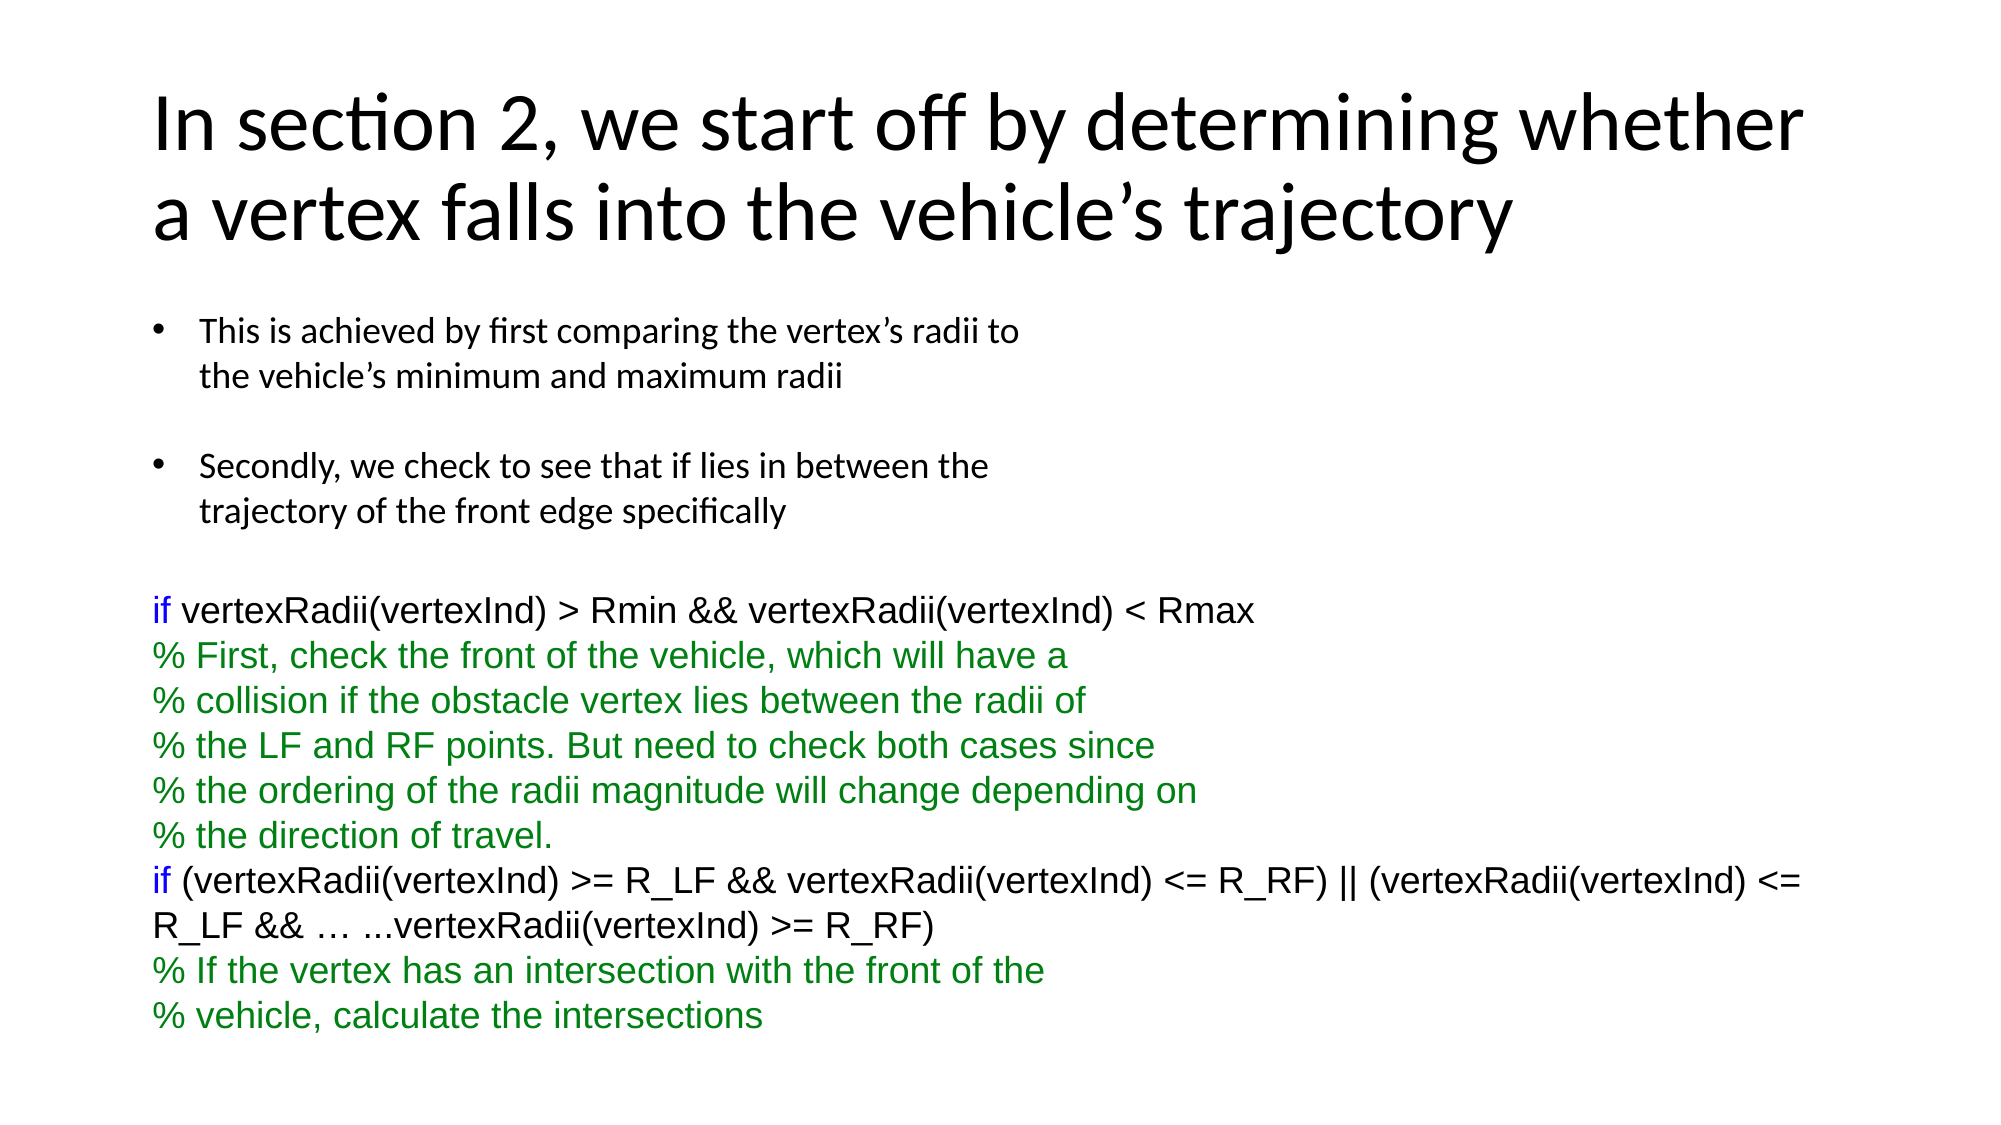

# In section 2, we start off by determining whether a vertex falls into the vehicle’s trajectory
This is achieved by first comparing the vertex’s radii to the vehicle’s minimum and maximum radii

Secondly, we check to see that if lies in between the trajectory of the front edge specifically
if vertexRadii(vertexInd) > Rmin && vertexRadii(vertexInd) < Rmax
% First, check the front of the vehicle, which will have a
% collision if the obstacle vertex lies between the radii of
% the LF and RF points. But need to check both cases since
% the ordering of the radii magnitude will change depending on
% the direction of travel.
if (vertexRadii(vertexInd) >= R_LF && vertexRadii(vertexInd) <= R_RF) || (vertexRadii(vertexInd) <= R_LF && … ...vertexRadii(vertexInd) >= R_RF)
% If the vertex has an intersection with the front of the
% vehicle, calculate the intersections